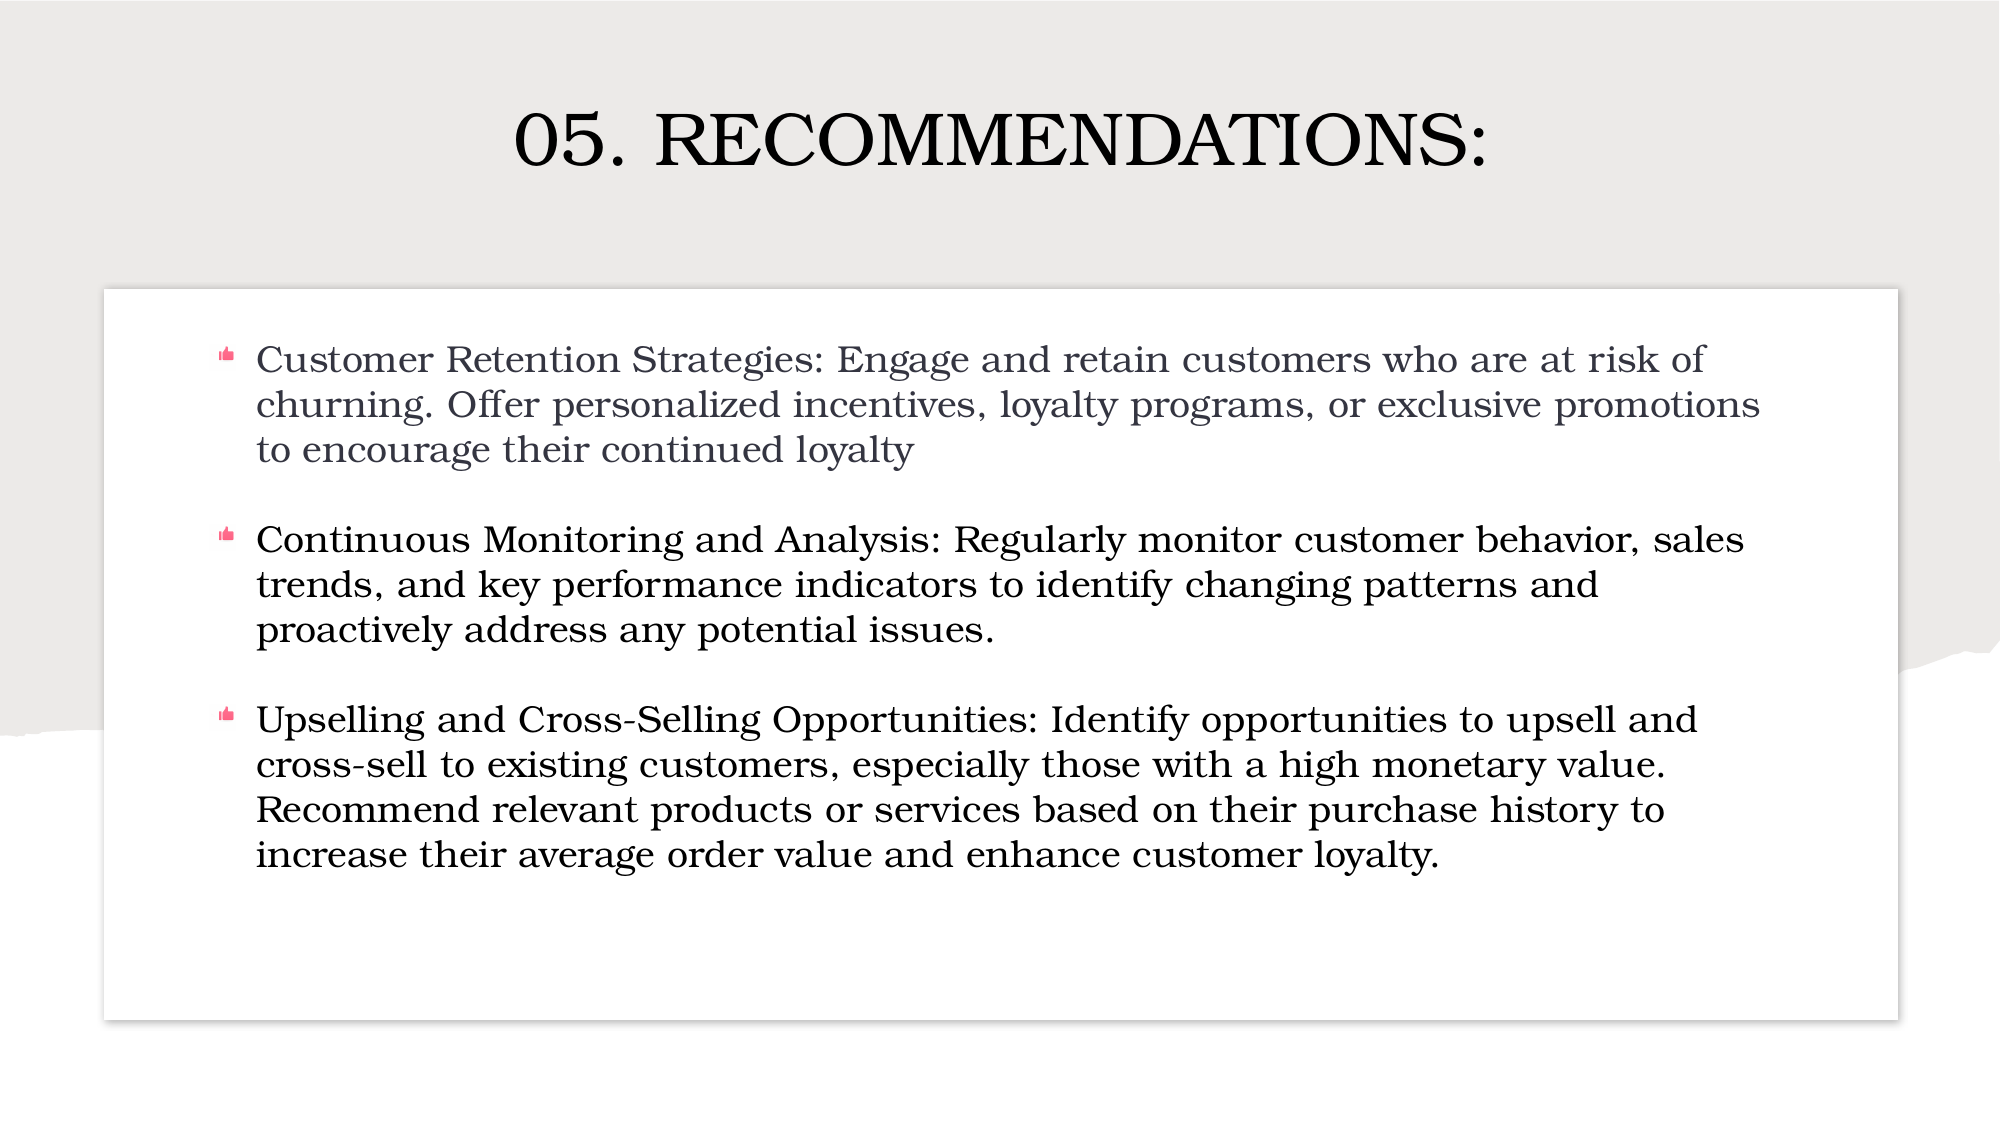

# 05. RECOMMENDATIONS:

Customer Retention Strategies: Engage and retain customers who are at risk of churning. Offer personalized incentives, loyalty programs, or exclusive promotions to encourage their continued loyalty

Continuous Monitoring and Analysis: Regularly monitor customer behavior, sales trends, and key performance indicators to identify changing patterns and proactively address any potential issues.

Upselling and Cross-Selling Opportunities: Identify opportunities to upsell and cross-sell to existing customers, especially those with a high monetary value. Recommend relevant products or services based on their purchase history to increase their average order value and enhance customer loyalty.